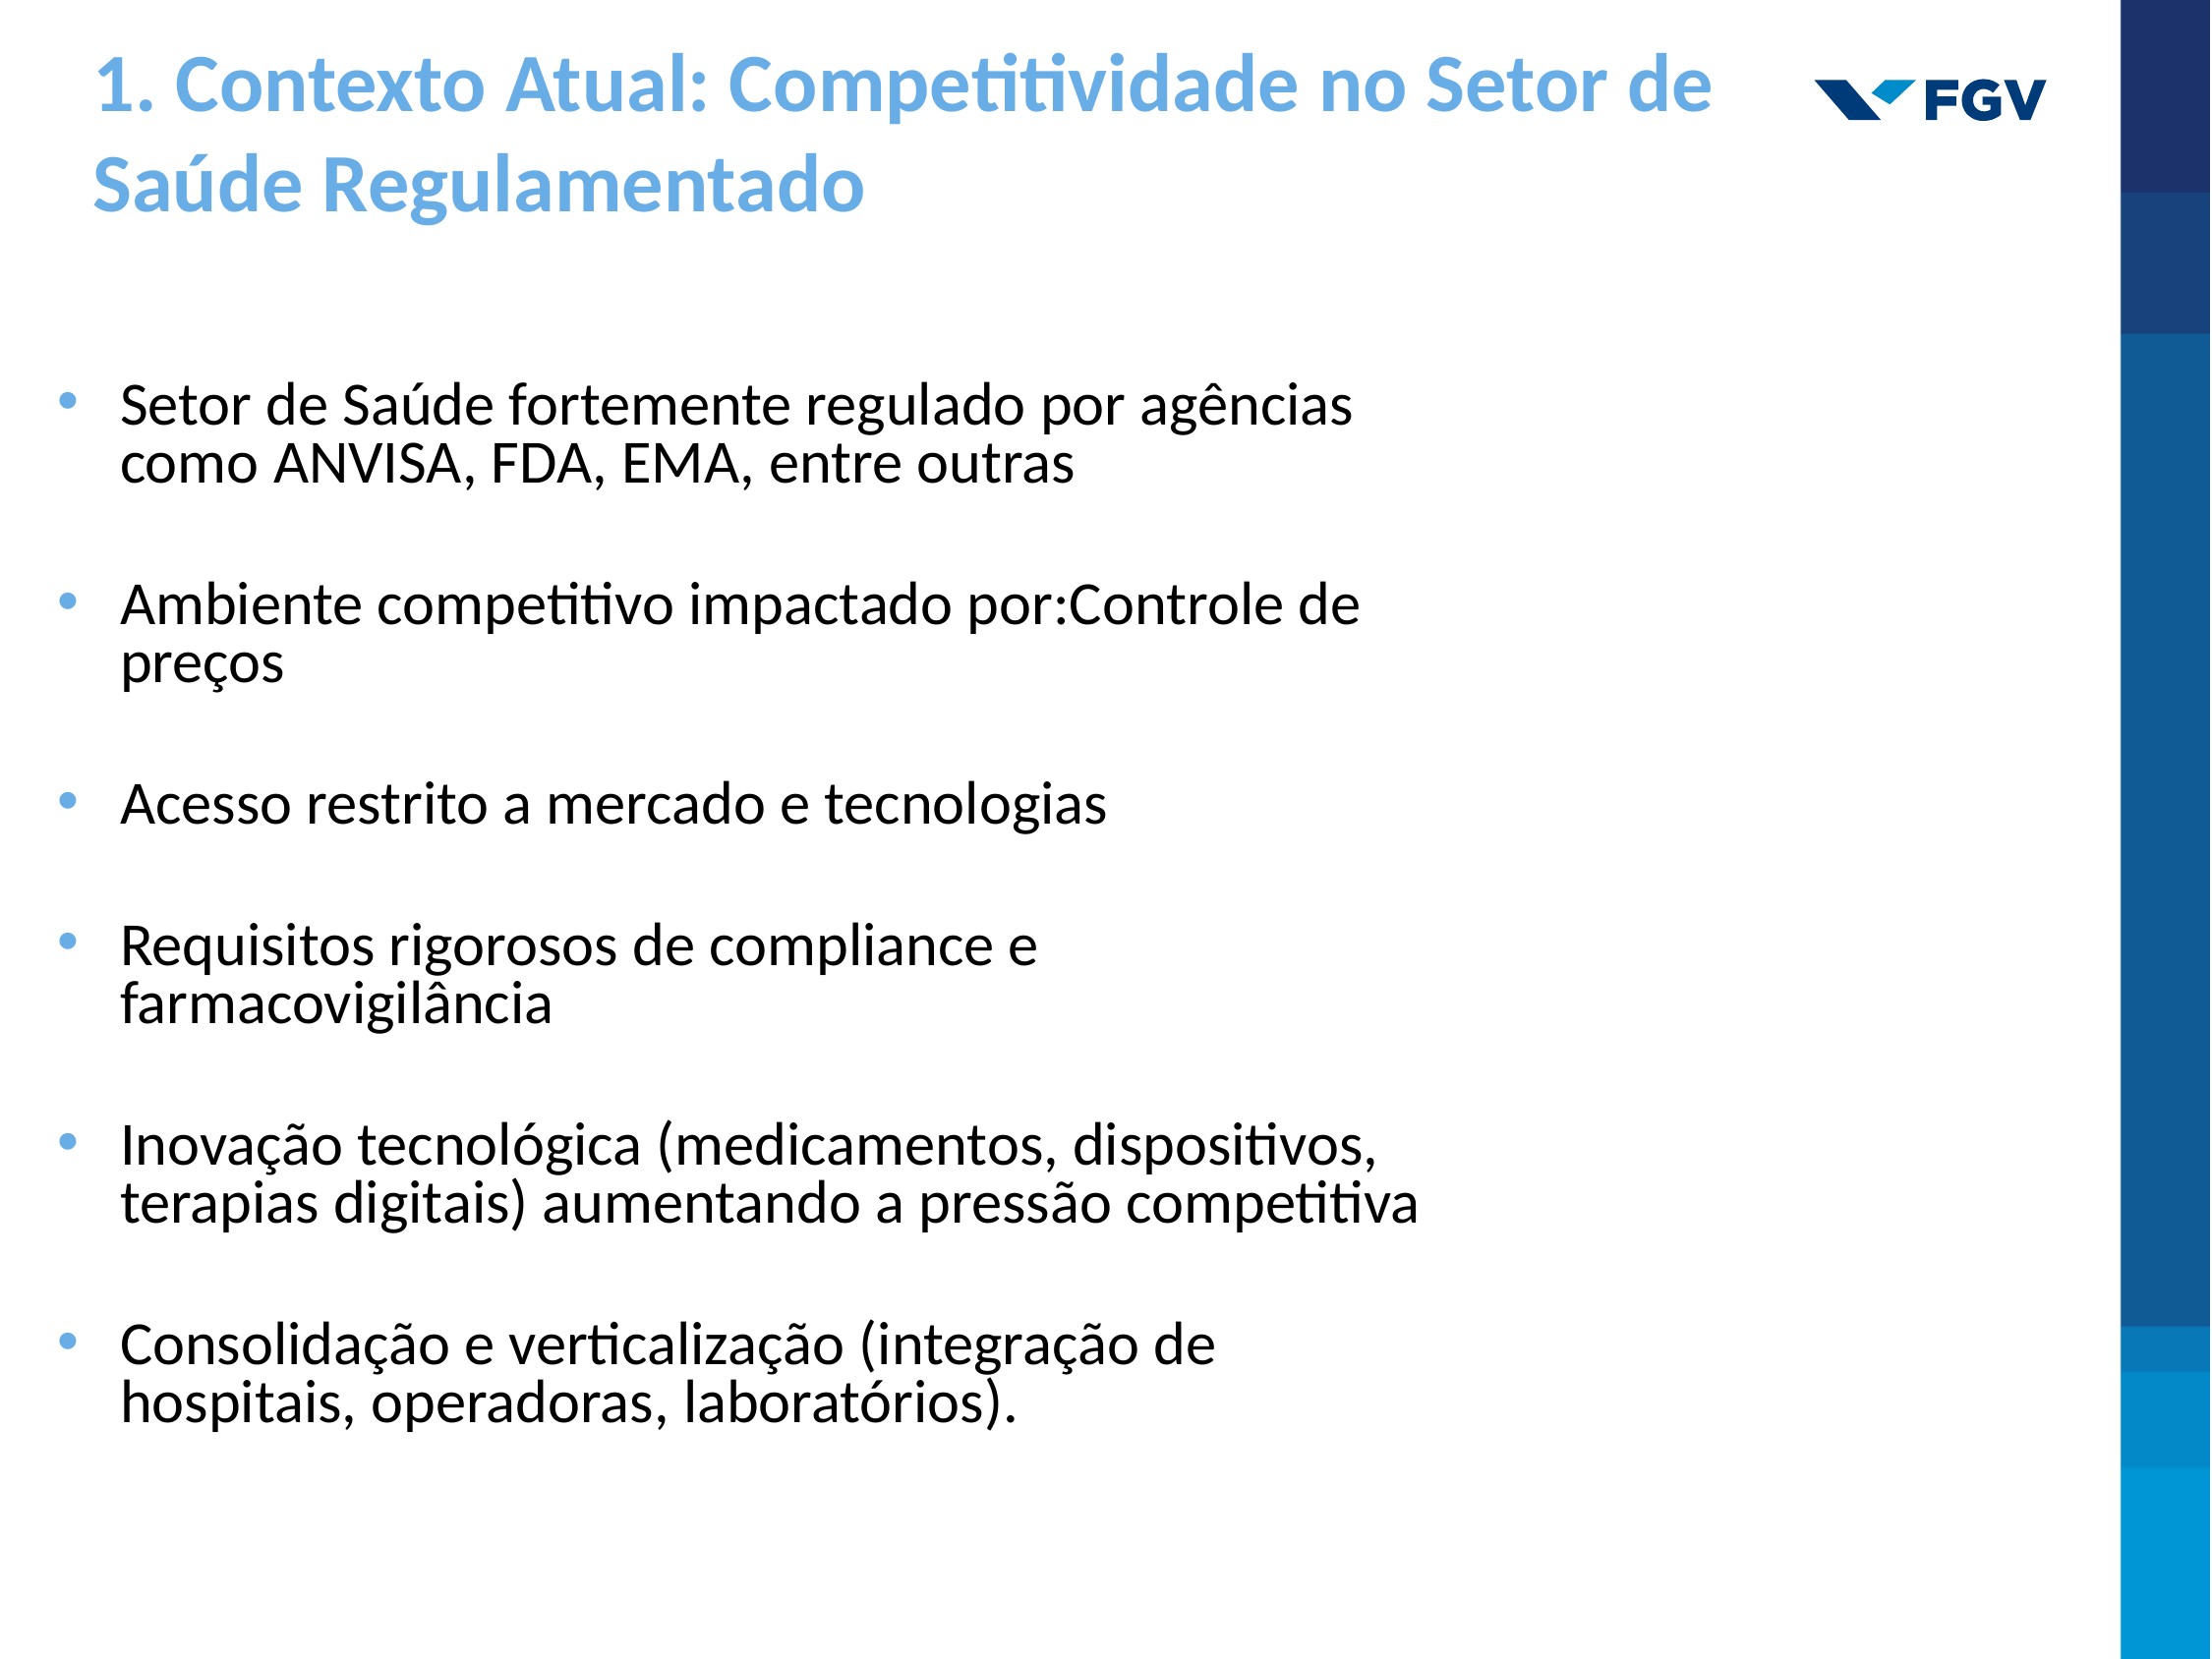

# 1. Contexto Atual: Competitividade no Setor de Saúde Regulamentado

Setor de Saúde fortemente regulado por agências como ANVISA, FDA, EMA, entre outras

Ambiente competitivo impactado por:Controle de preços

Acesso restrito a mercado e tecnologias

Requisitos rigorosos de compliance e farmacovigilância

Inovação tecnológica (medicamentos, dispositivos, terapias digitais) aumentando a pressão competitiva

Consolidação e verticalização (integração de hospitais, operadoras, laboratórios).